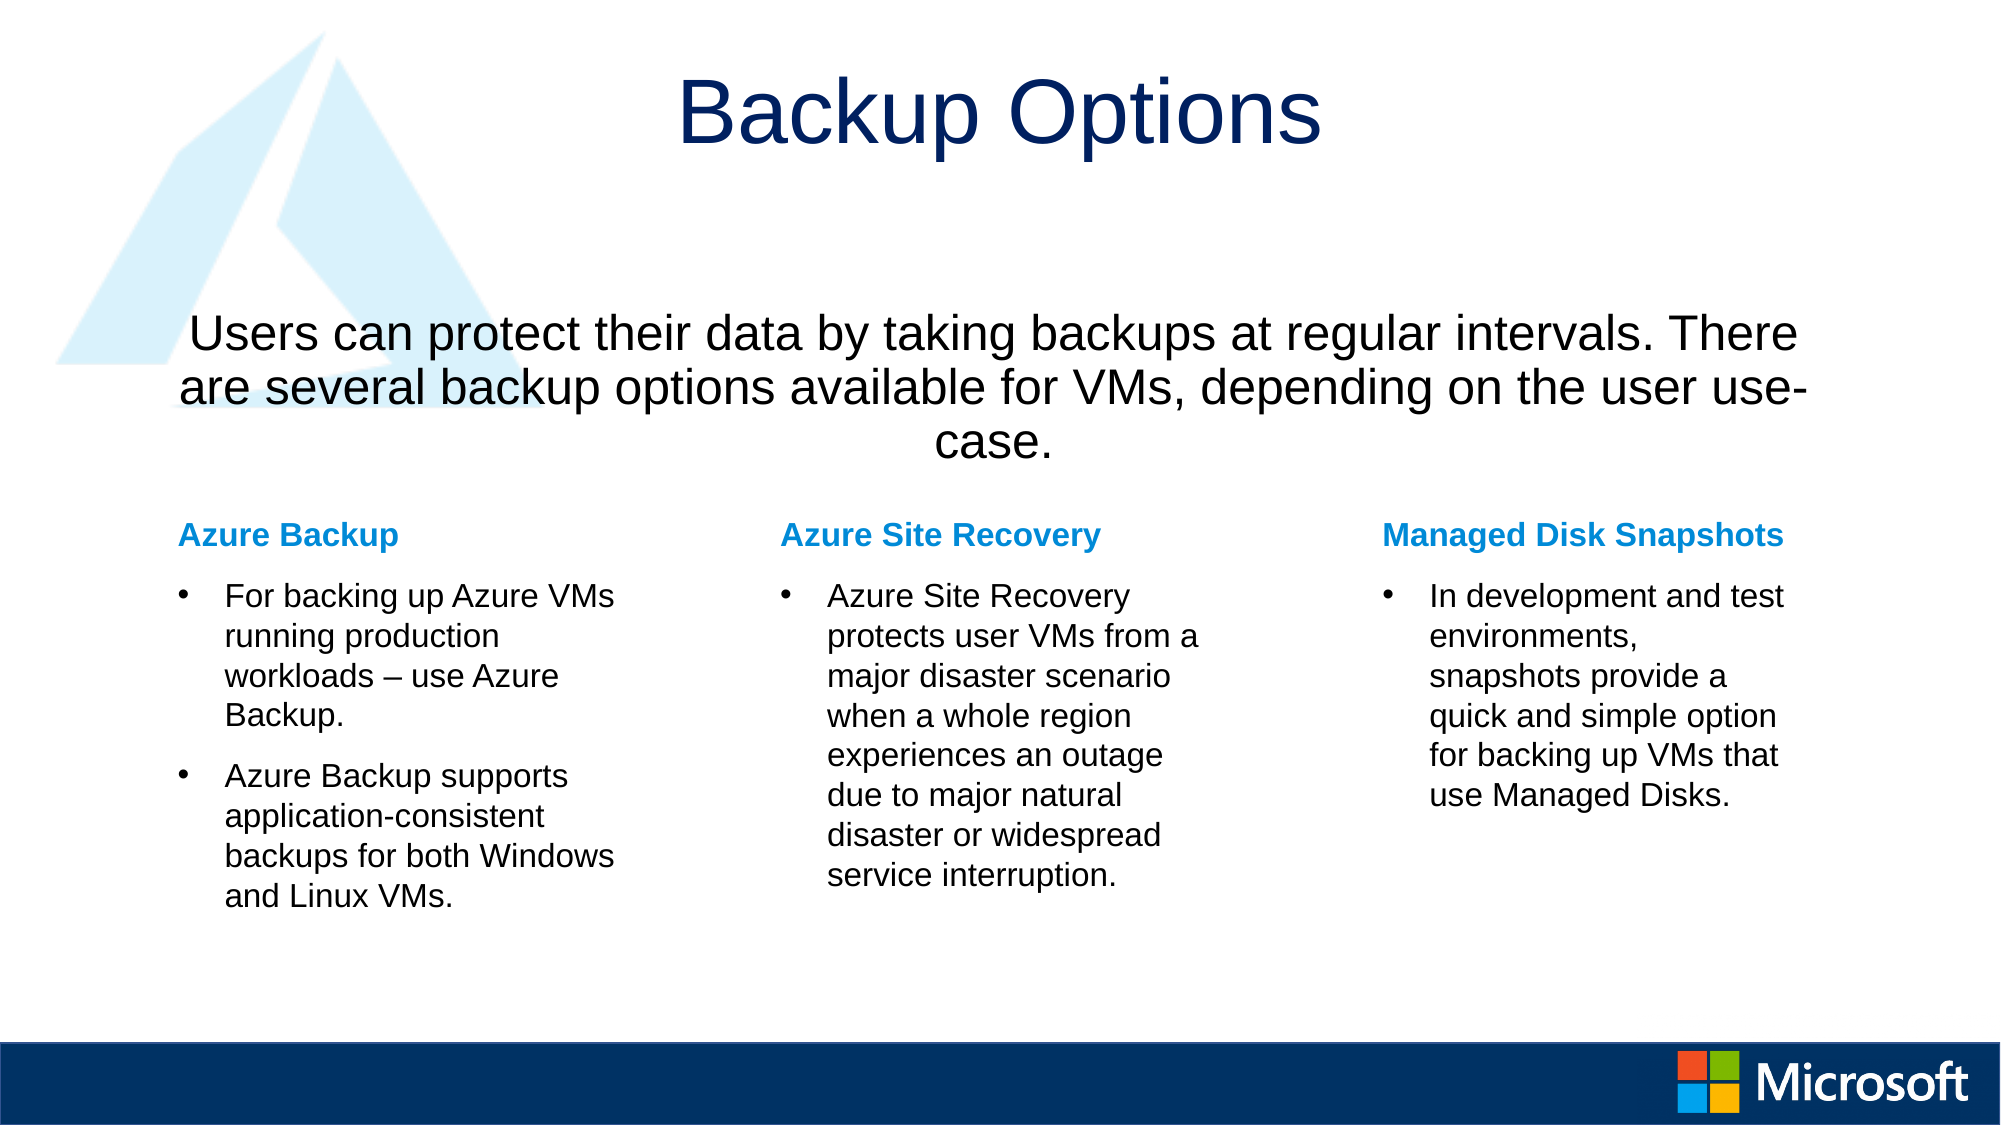

# Backup Options
Users can protect their data by taking backups at regular intervals. There are several backup options available for VMs, depending on the user use-case.
Azure Backup
For backing up Azure VMs running production workloads – use Azure Backup.
Azure Backup supports application-consistent backups for both Windows and Linux VMs.
Azure Site Recovery
Azure Site Recovery protects user VMs from a major disaster scenario when a whole region experiences an outage due to major natural disaster or widespread service interruption.
Managed Disk Snapshots
In development and test environments, snapshots provide a quick and simple option for backing up VMs that use Managed Disks.